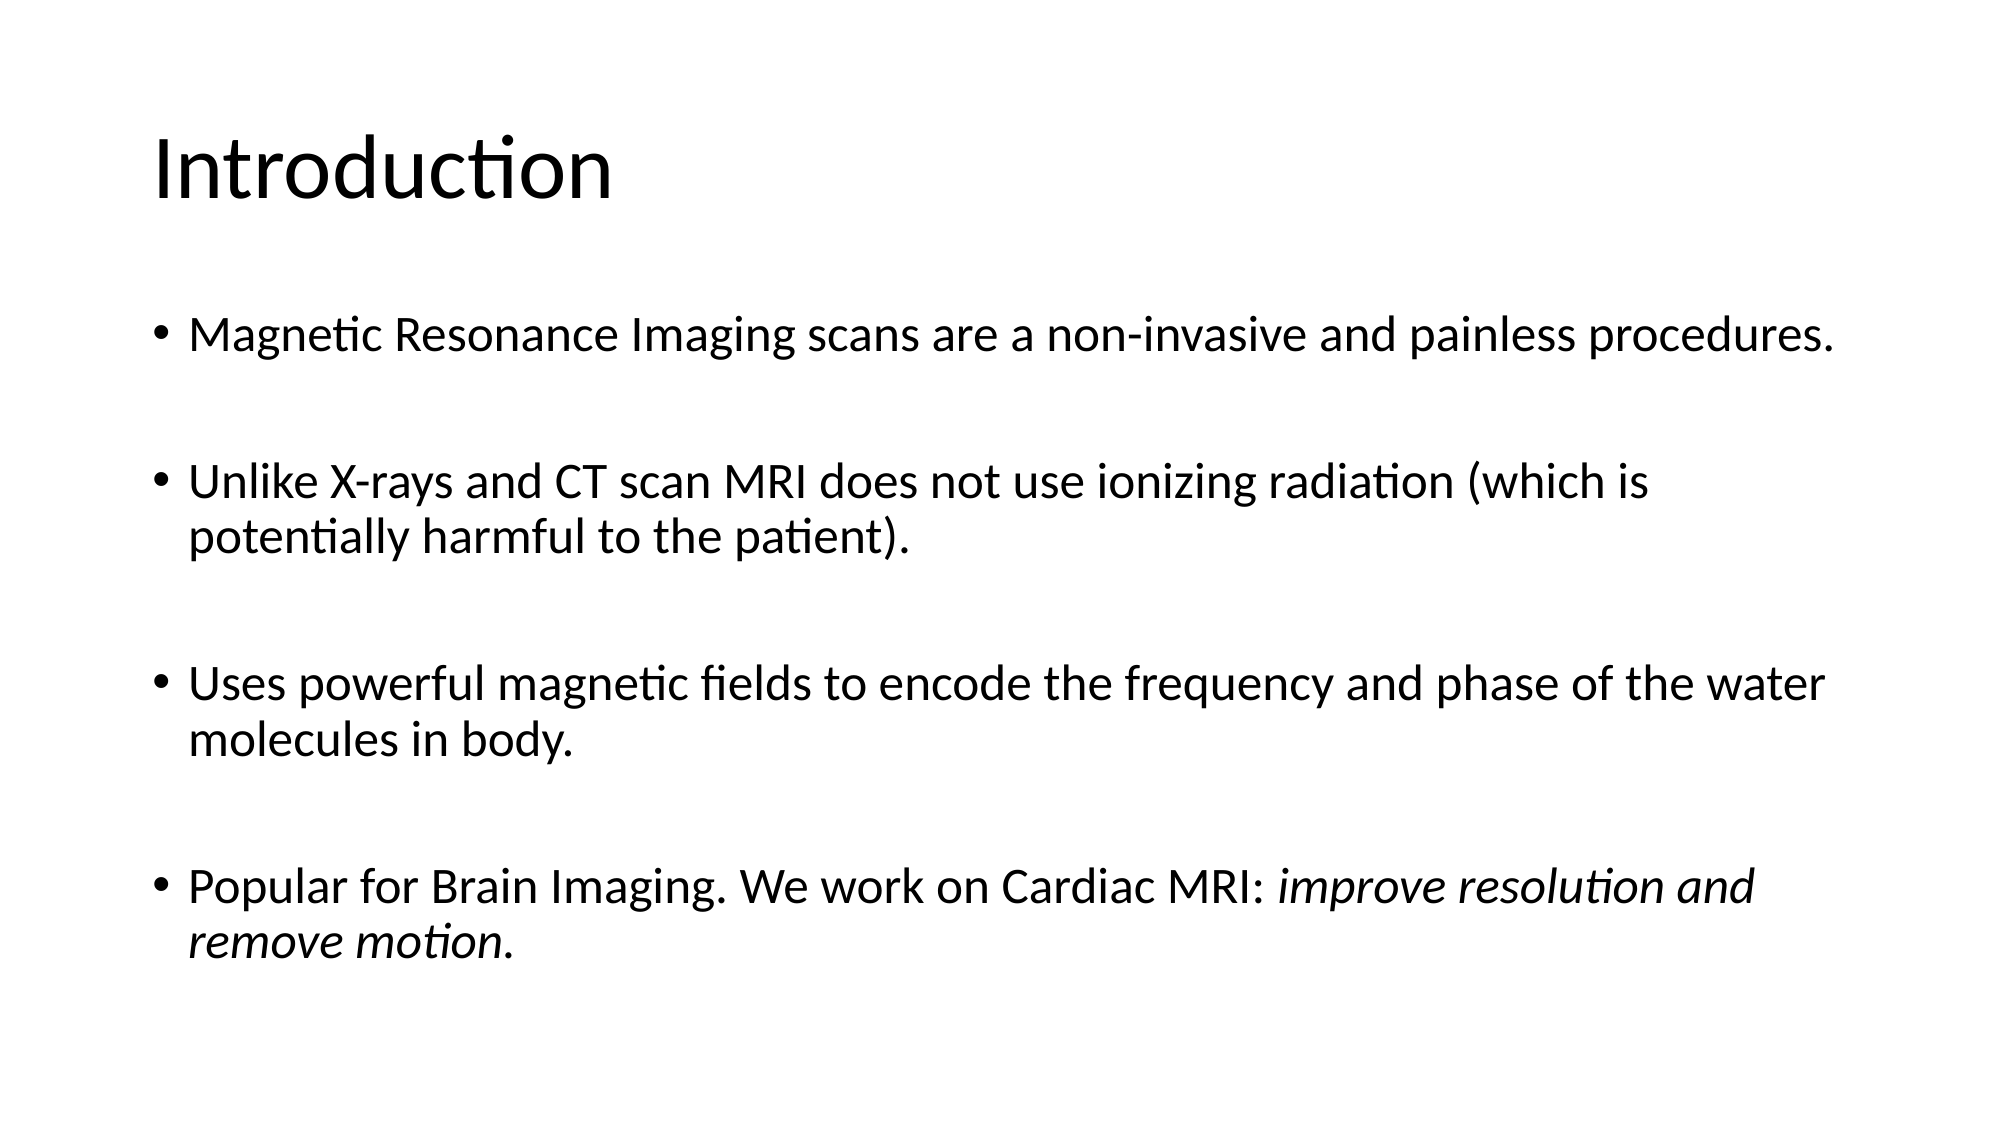

# Introduction
Magnetic Resonance Imaging scans are a non-invasive and painless procedures.

Unlike X-rays and CT scan MRI does not use ionizing radiation (which is potentially harmful to the patient).

Uses powerful magnetic fields to encode the frequency and phase of the water molecules in body.

Popular for Brain Imaging. We work on Cardiac MRI: improve resolution and remove motion.